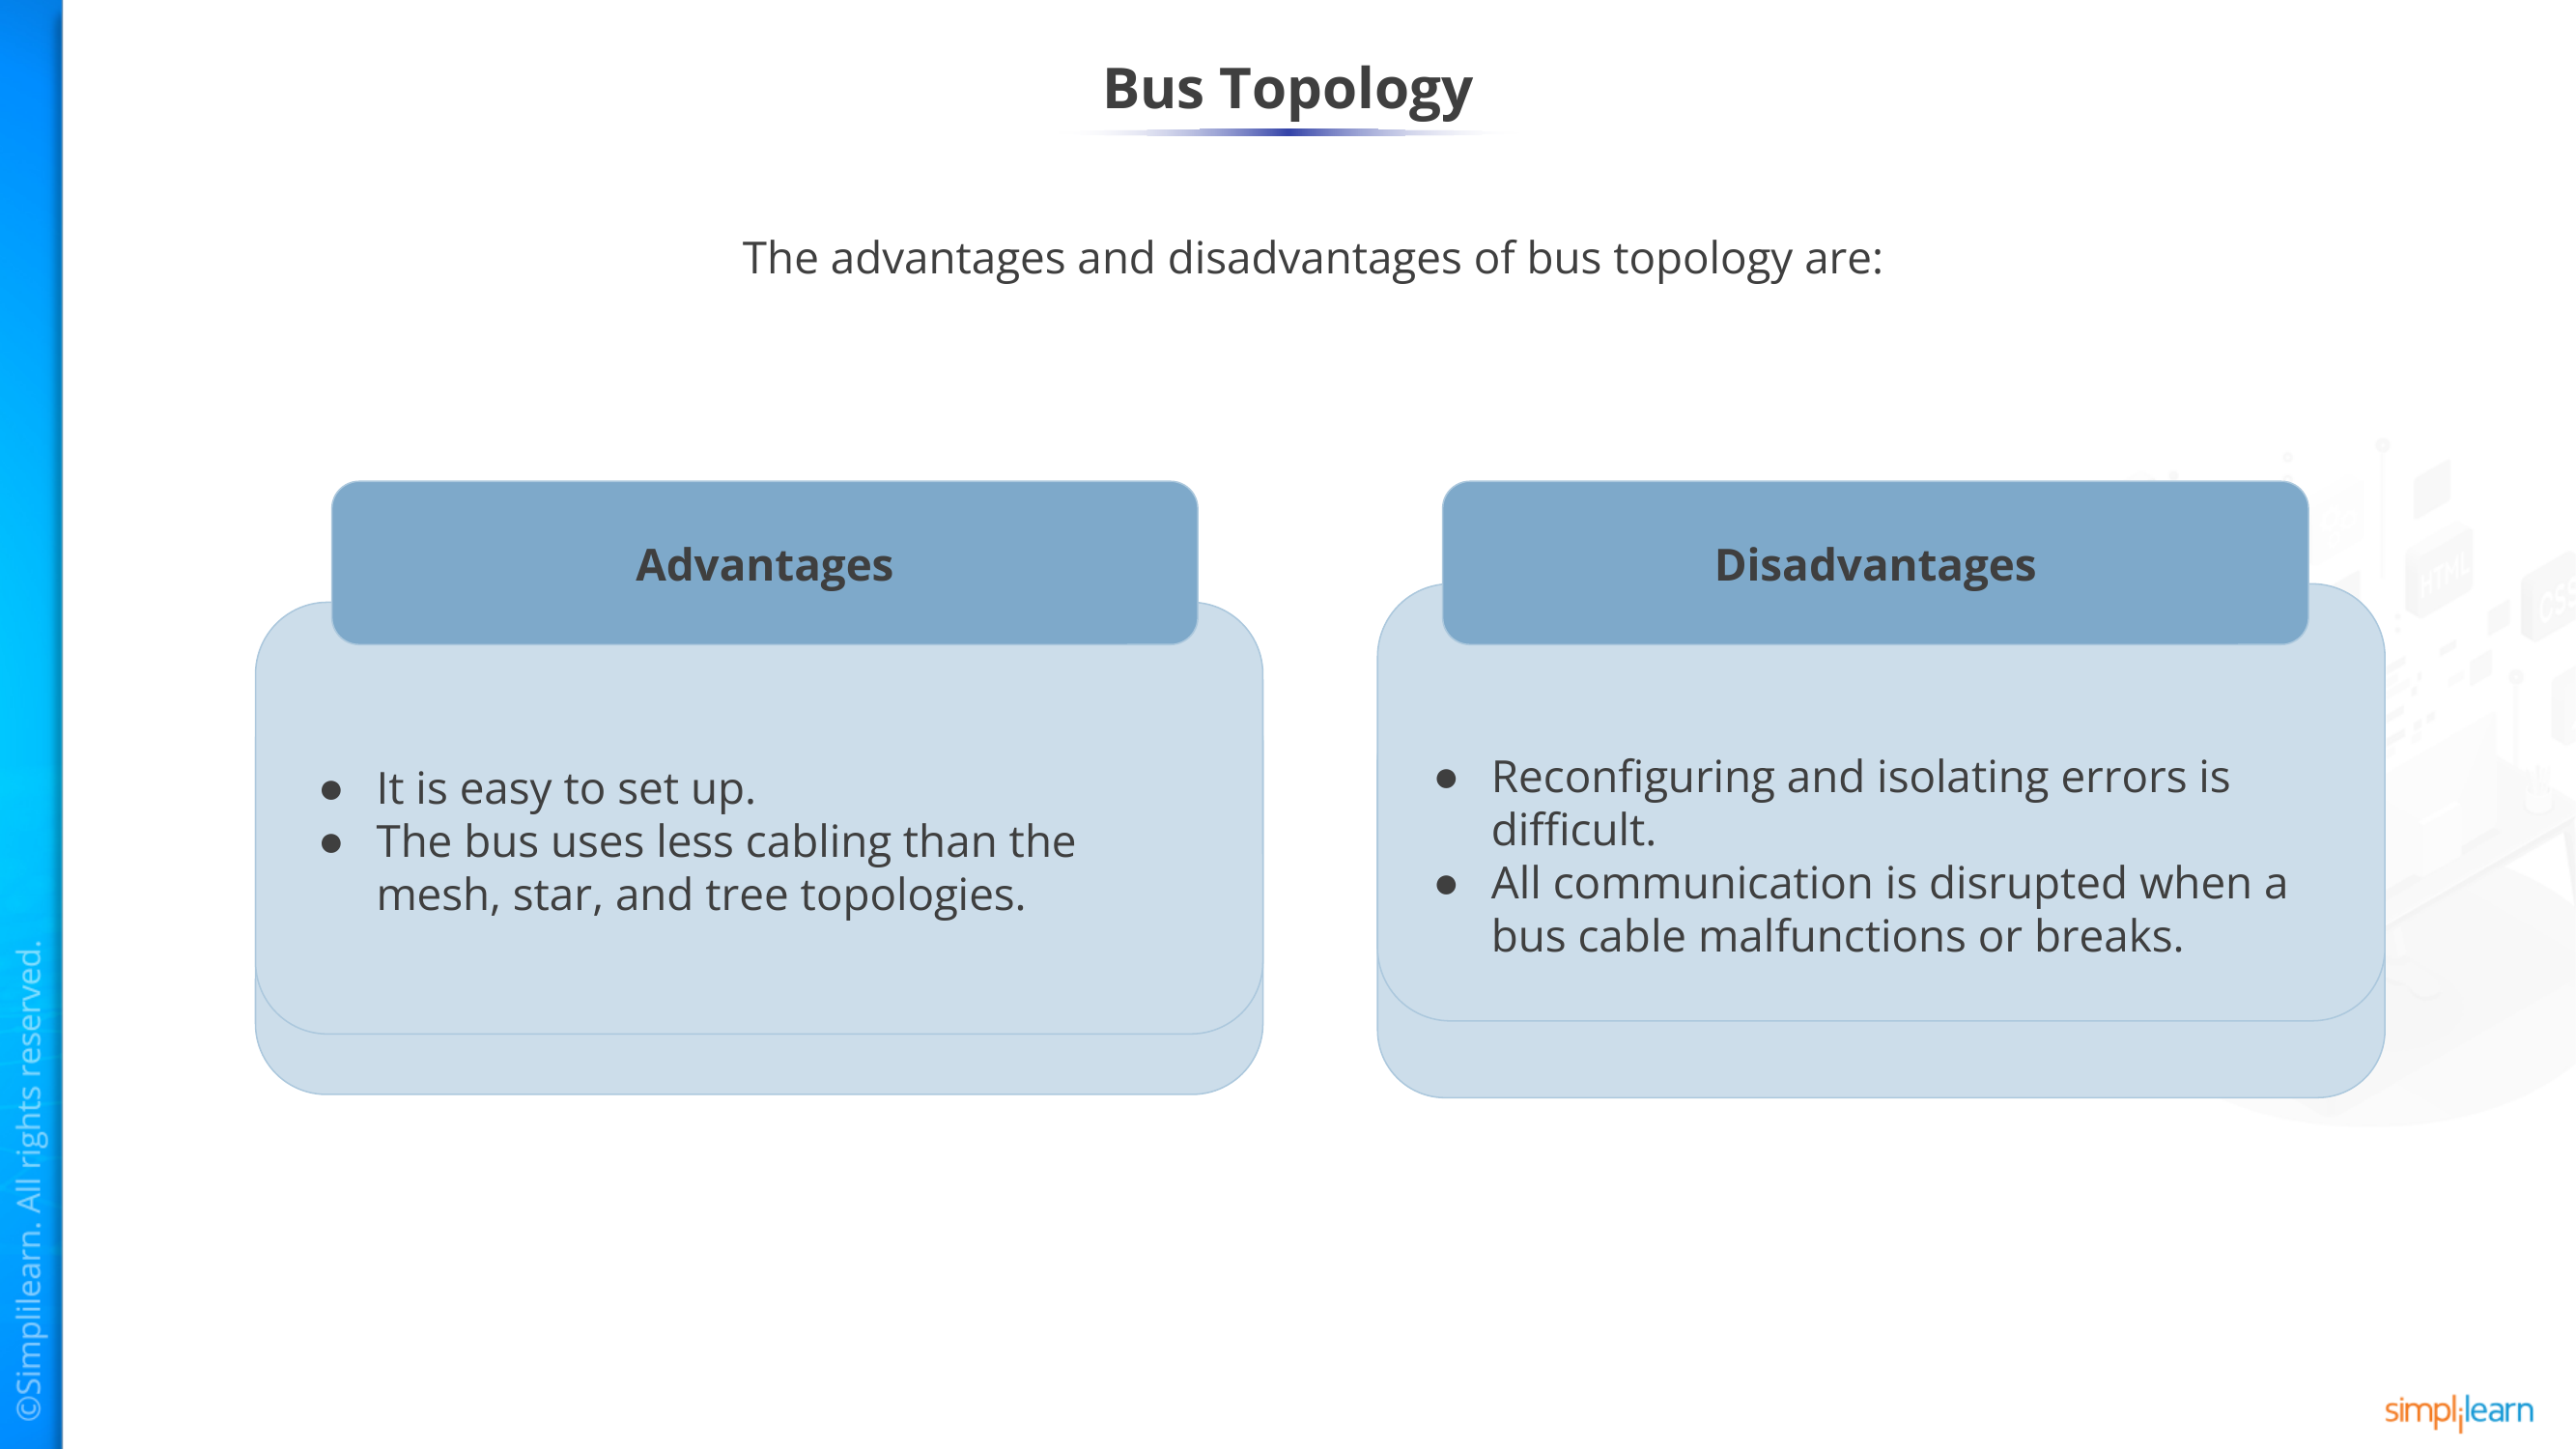

# Bus Topology

The advantages and disadvantages of bus topology are:
Advantages
Disadvantages

Reconfiguring and isolating errors is difficult.
All communication is disrupted when a bus cable malfunctions or breaks.
It is easy to set up.
The bus uses less cabling than the mesh, star, and tree topologies.